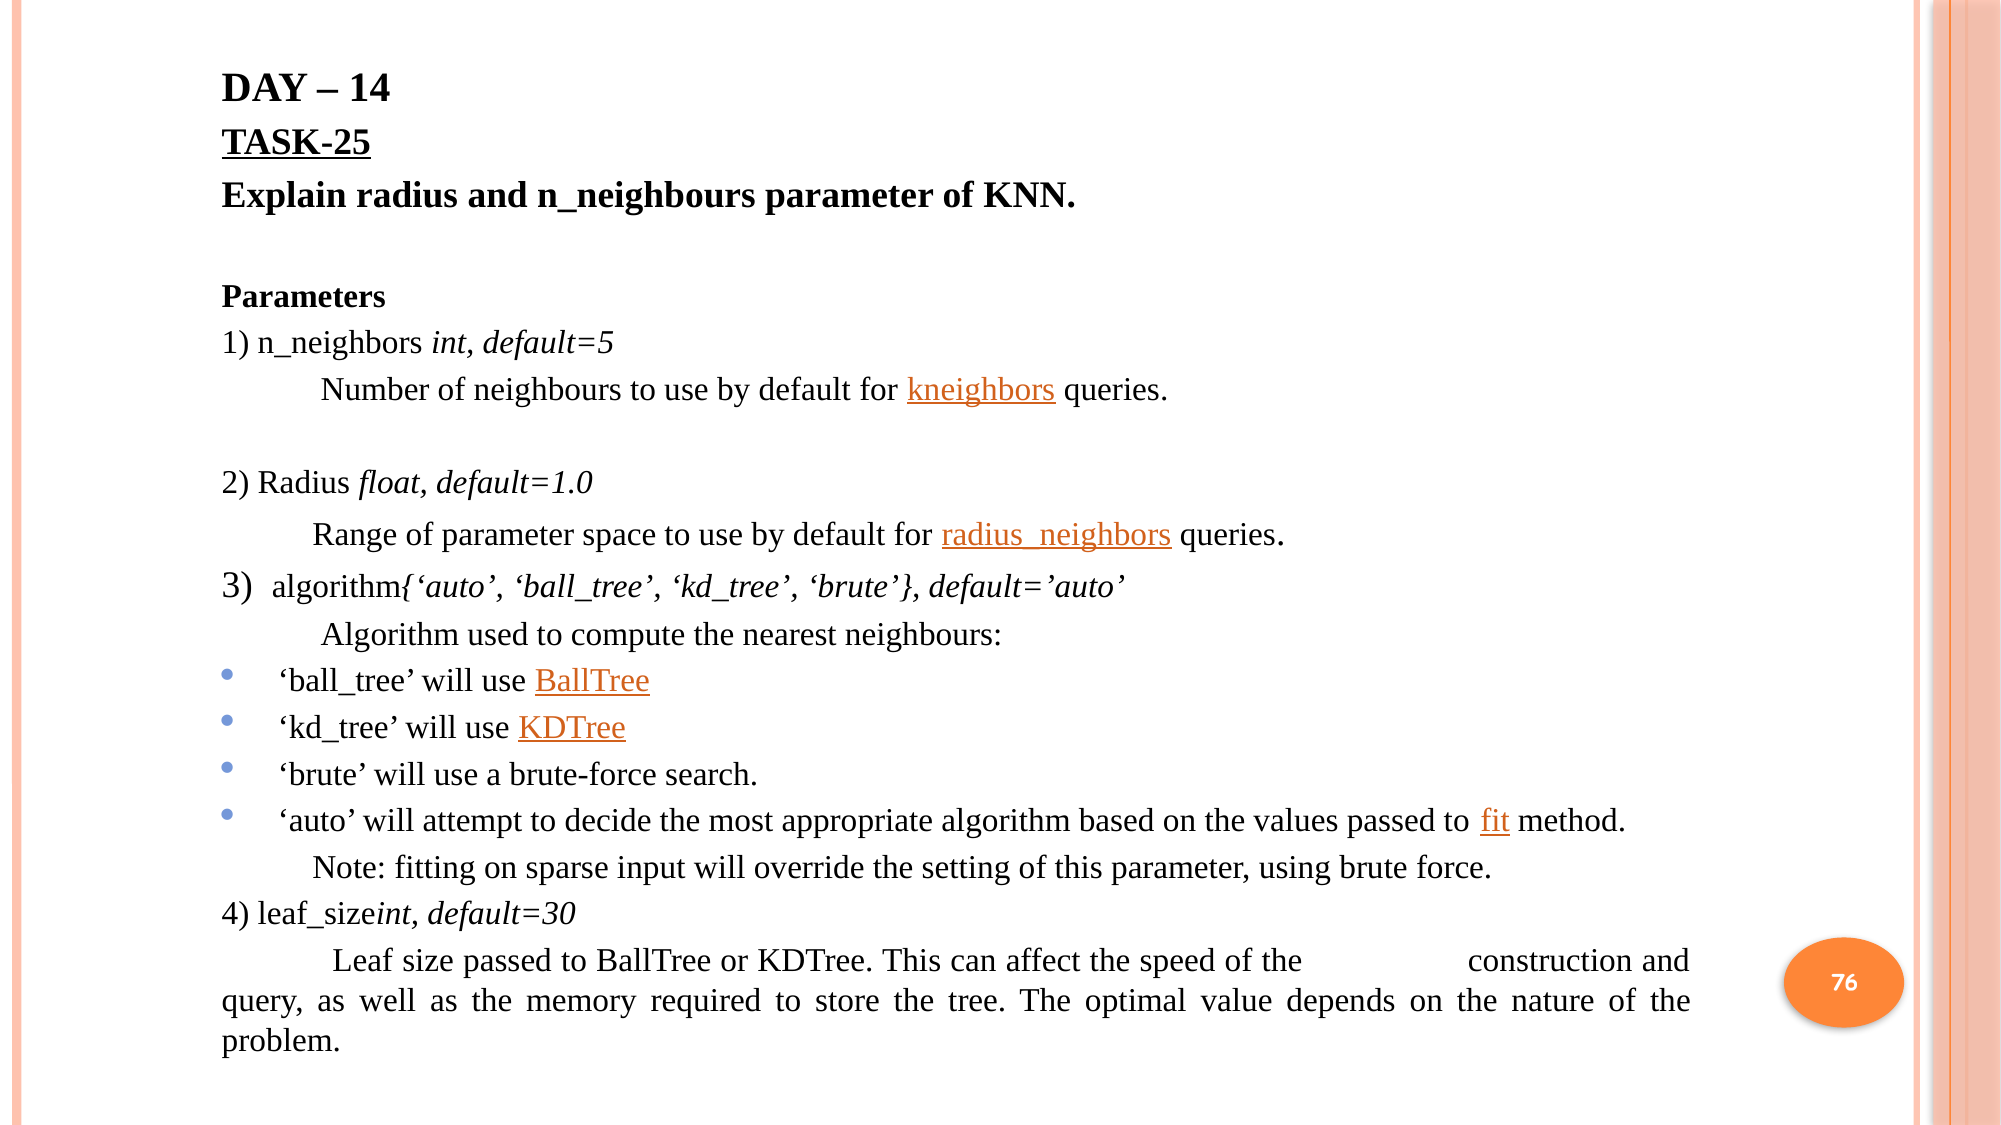

DAY – 14
TASK-25
Explain radius and n_neighbours parameter of KNN.

Parameters
1) n_neighbors int, default=5
            Number of neighbours to use by default for kneighbors queries.

2) Radius float, default=1.0
           Range of parameter space to use by default for radius_neighbors queries.
3)  algorithm{‘auto’, ‘ball_tree’, ‘kd_tree’, ‘brute’}, default=’auto’
            Algorithm used to compute the nearest neighbours:
‘ball_tree’ will use BallTree
‘kd_tree’ will use KDTree
‘brute’ will use a brute-force search.
‘auto’ will attempt to decide the most appropriate algorithm based on the values passed to fit method.
           Note: fitting on sparse input will override the setting of this parameter, using brute force.
4) leaf_sizeint, default=30
            Leaf size passed to BallTree or KDTree. This can affect the speed of the                  construction and query, as well as the memory required to store the tree. The optimal value depends on the nature of the problem.

76